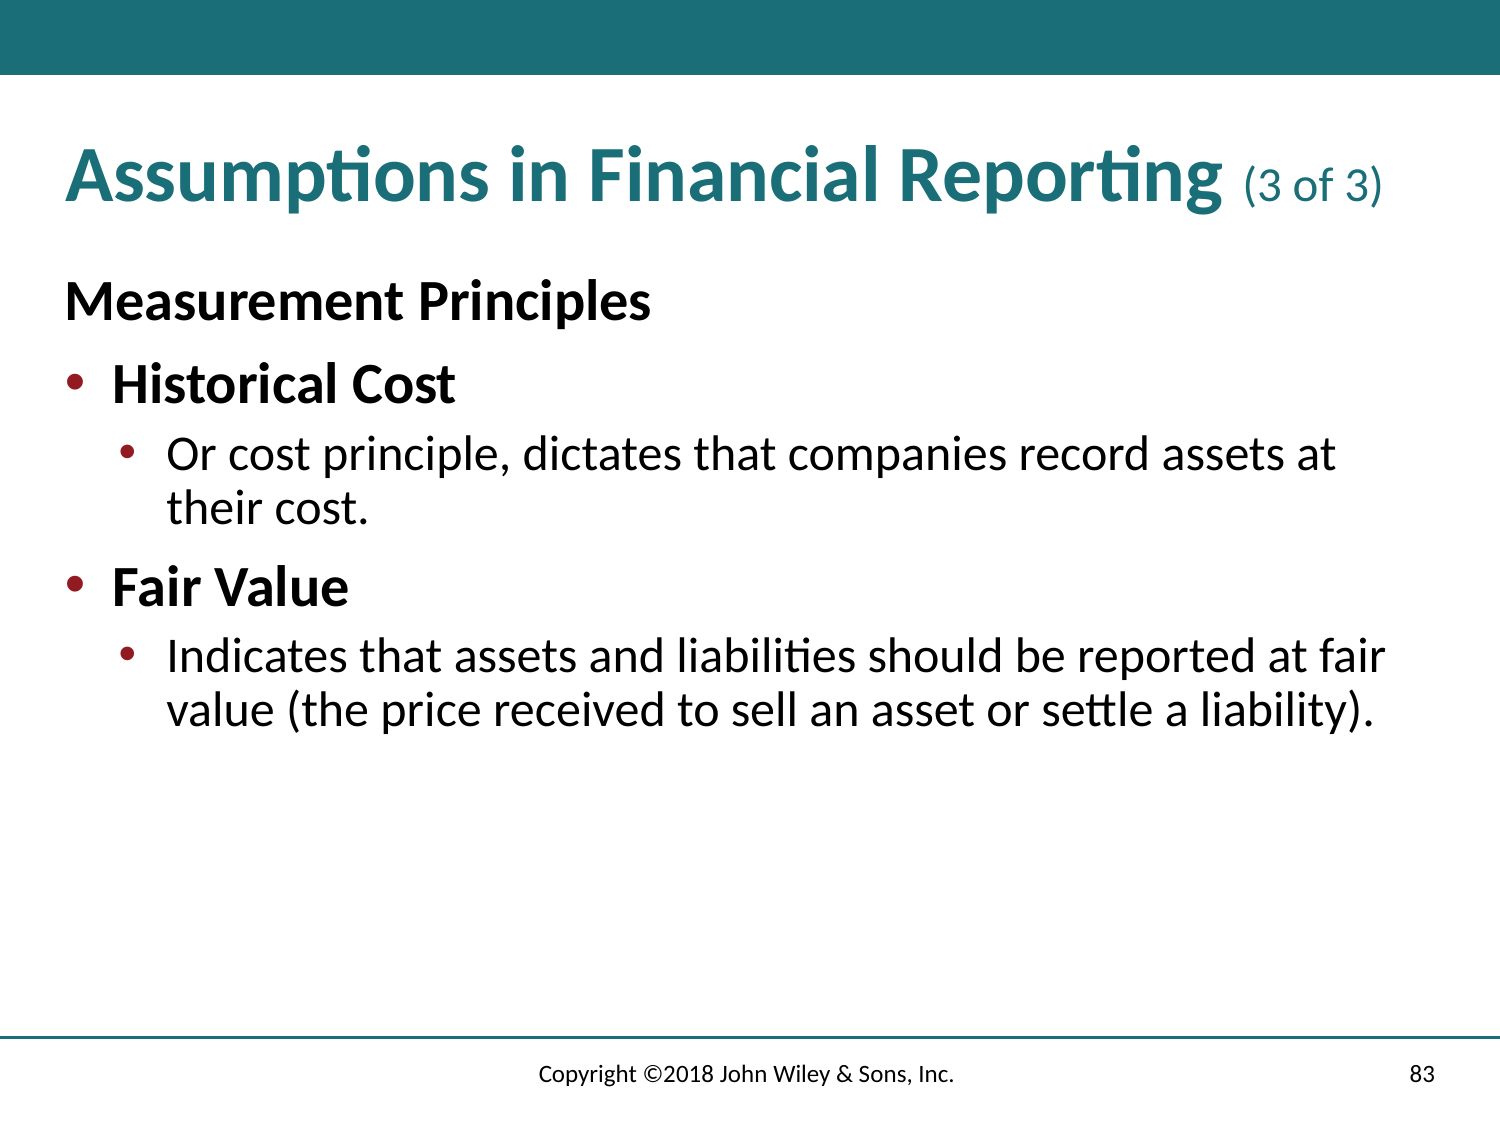

# Assumptions in Financial Reporting (3 of 3)
Measurement Principles
Historical Cost
Or cost principle, dictates that companies record assets at their cost.
Fair Value
Indicates that assets and liabilities should be reported at fair value (the price received to sell an asset or settle a liability).
Copyright ©2018 John Wiley & Sons, Inc.
83